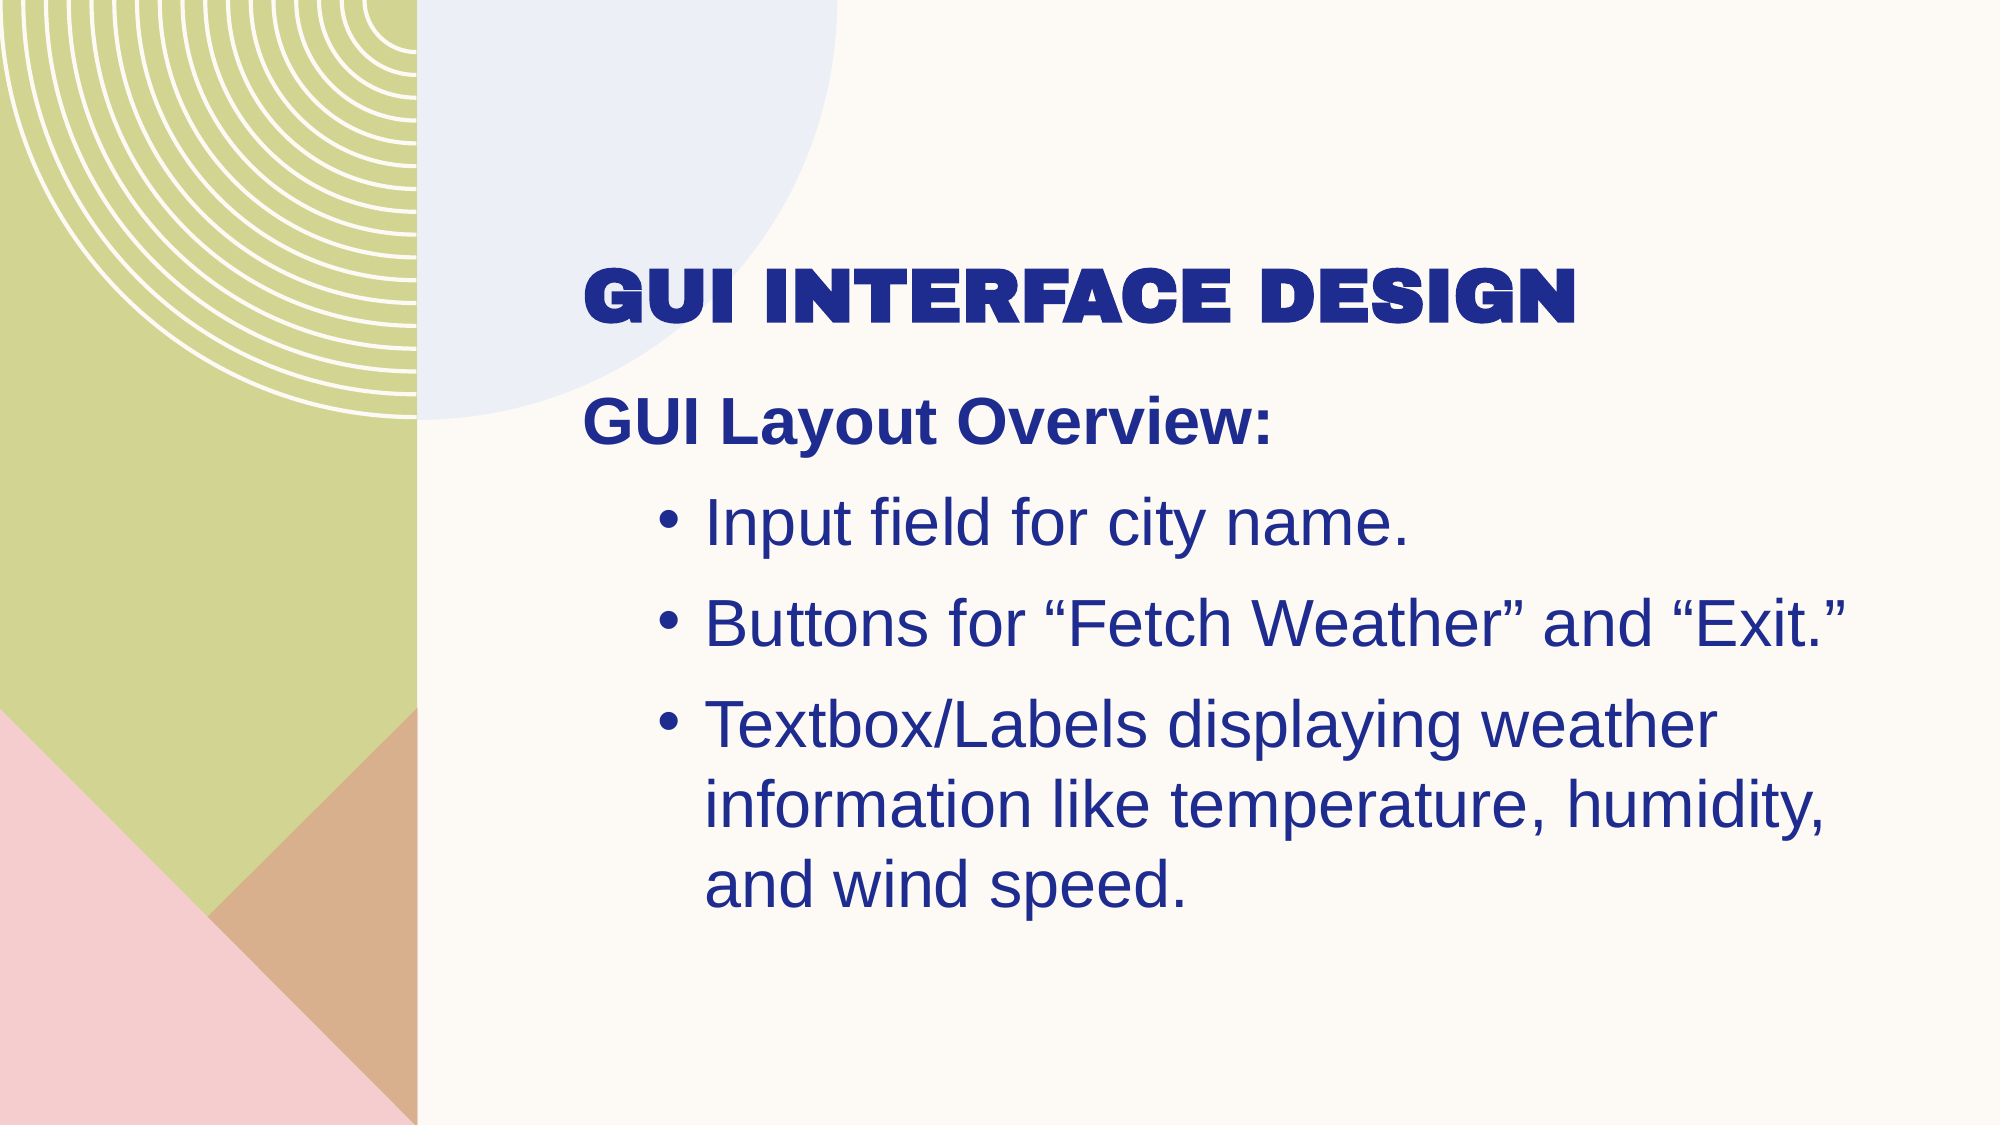

# GUI INTERFACE DESIGN
GUI Layout Overview:
Input field for city name.
Buttons for “Fetch Weather” and “Exit.”
Textbox/Labels displaying weather information like temperature, humidity, and wind speed.